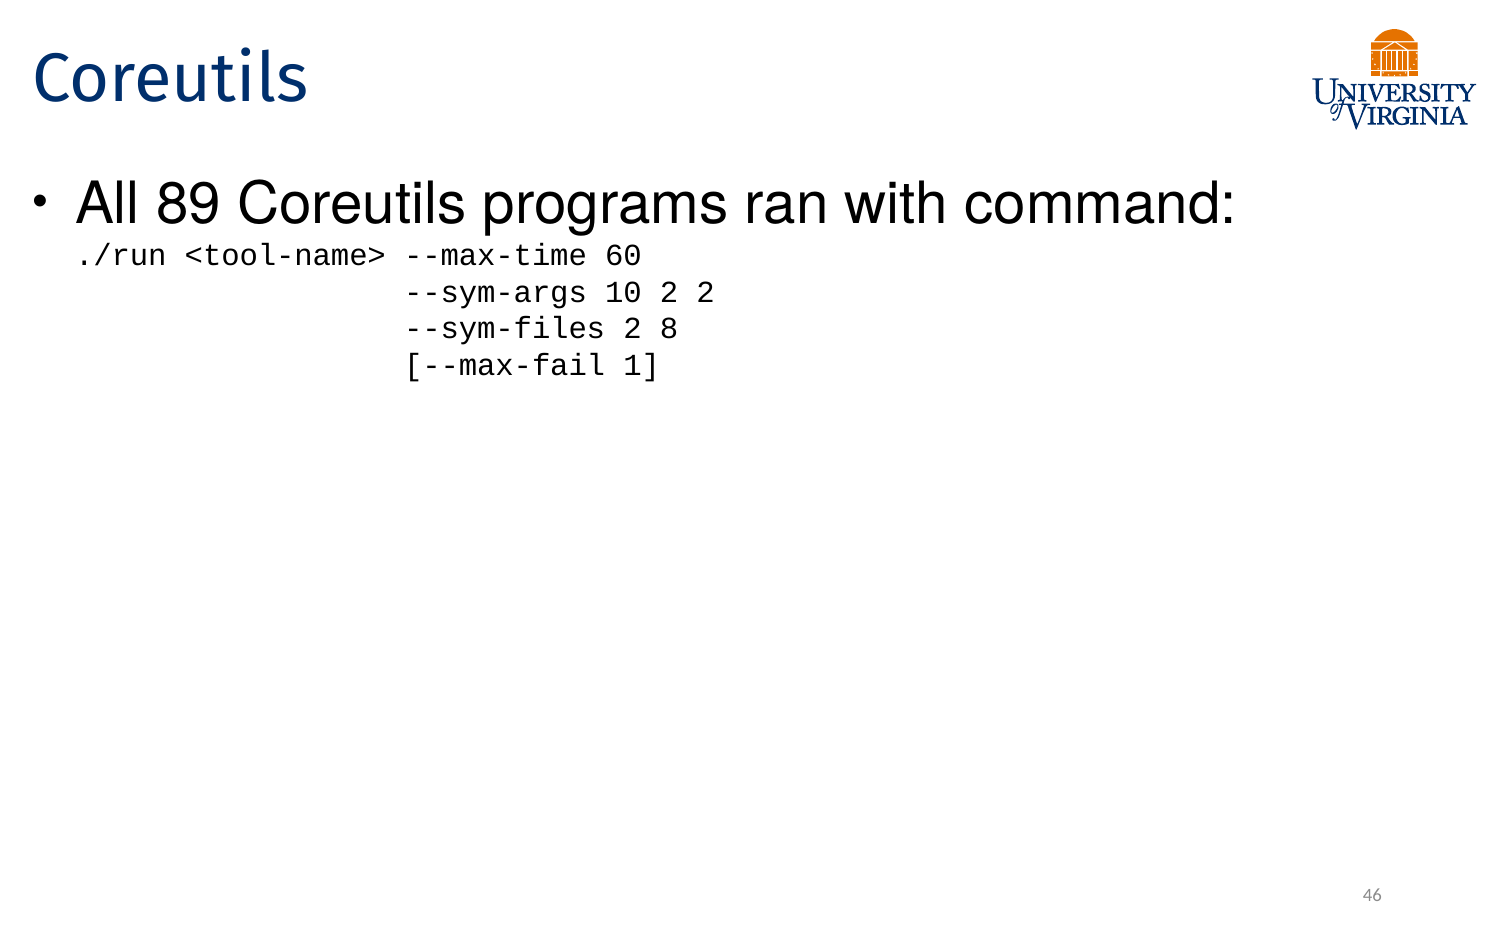

# Coreutils
All 89 Coreutils programs ran with command:
./run <tool-name> --max-time 60
                  --sym-args 10 2 2
                  --sym-files 2 8
                  [--max-fail 1]
46